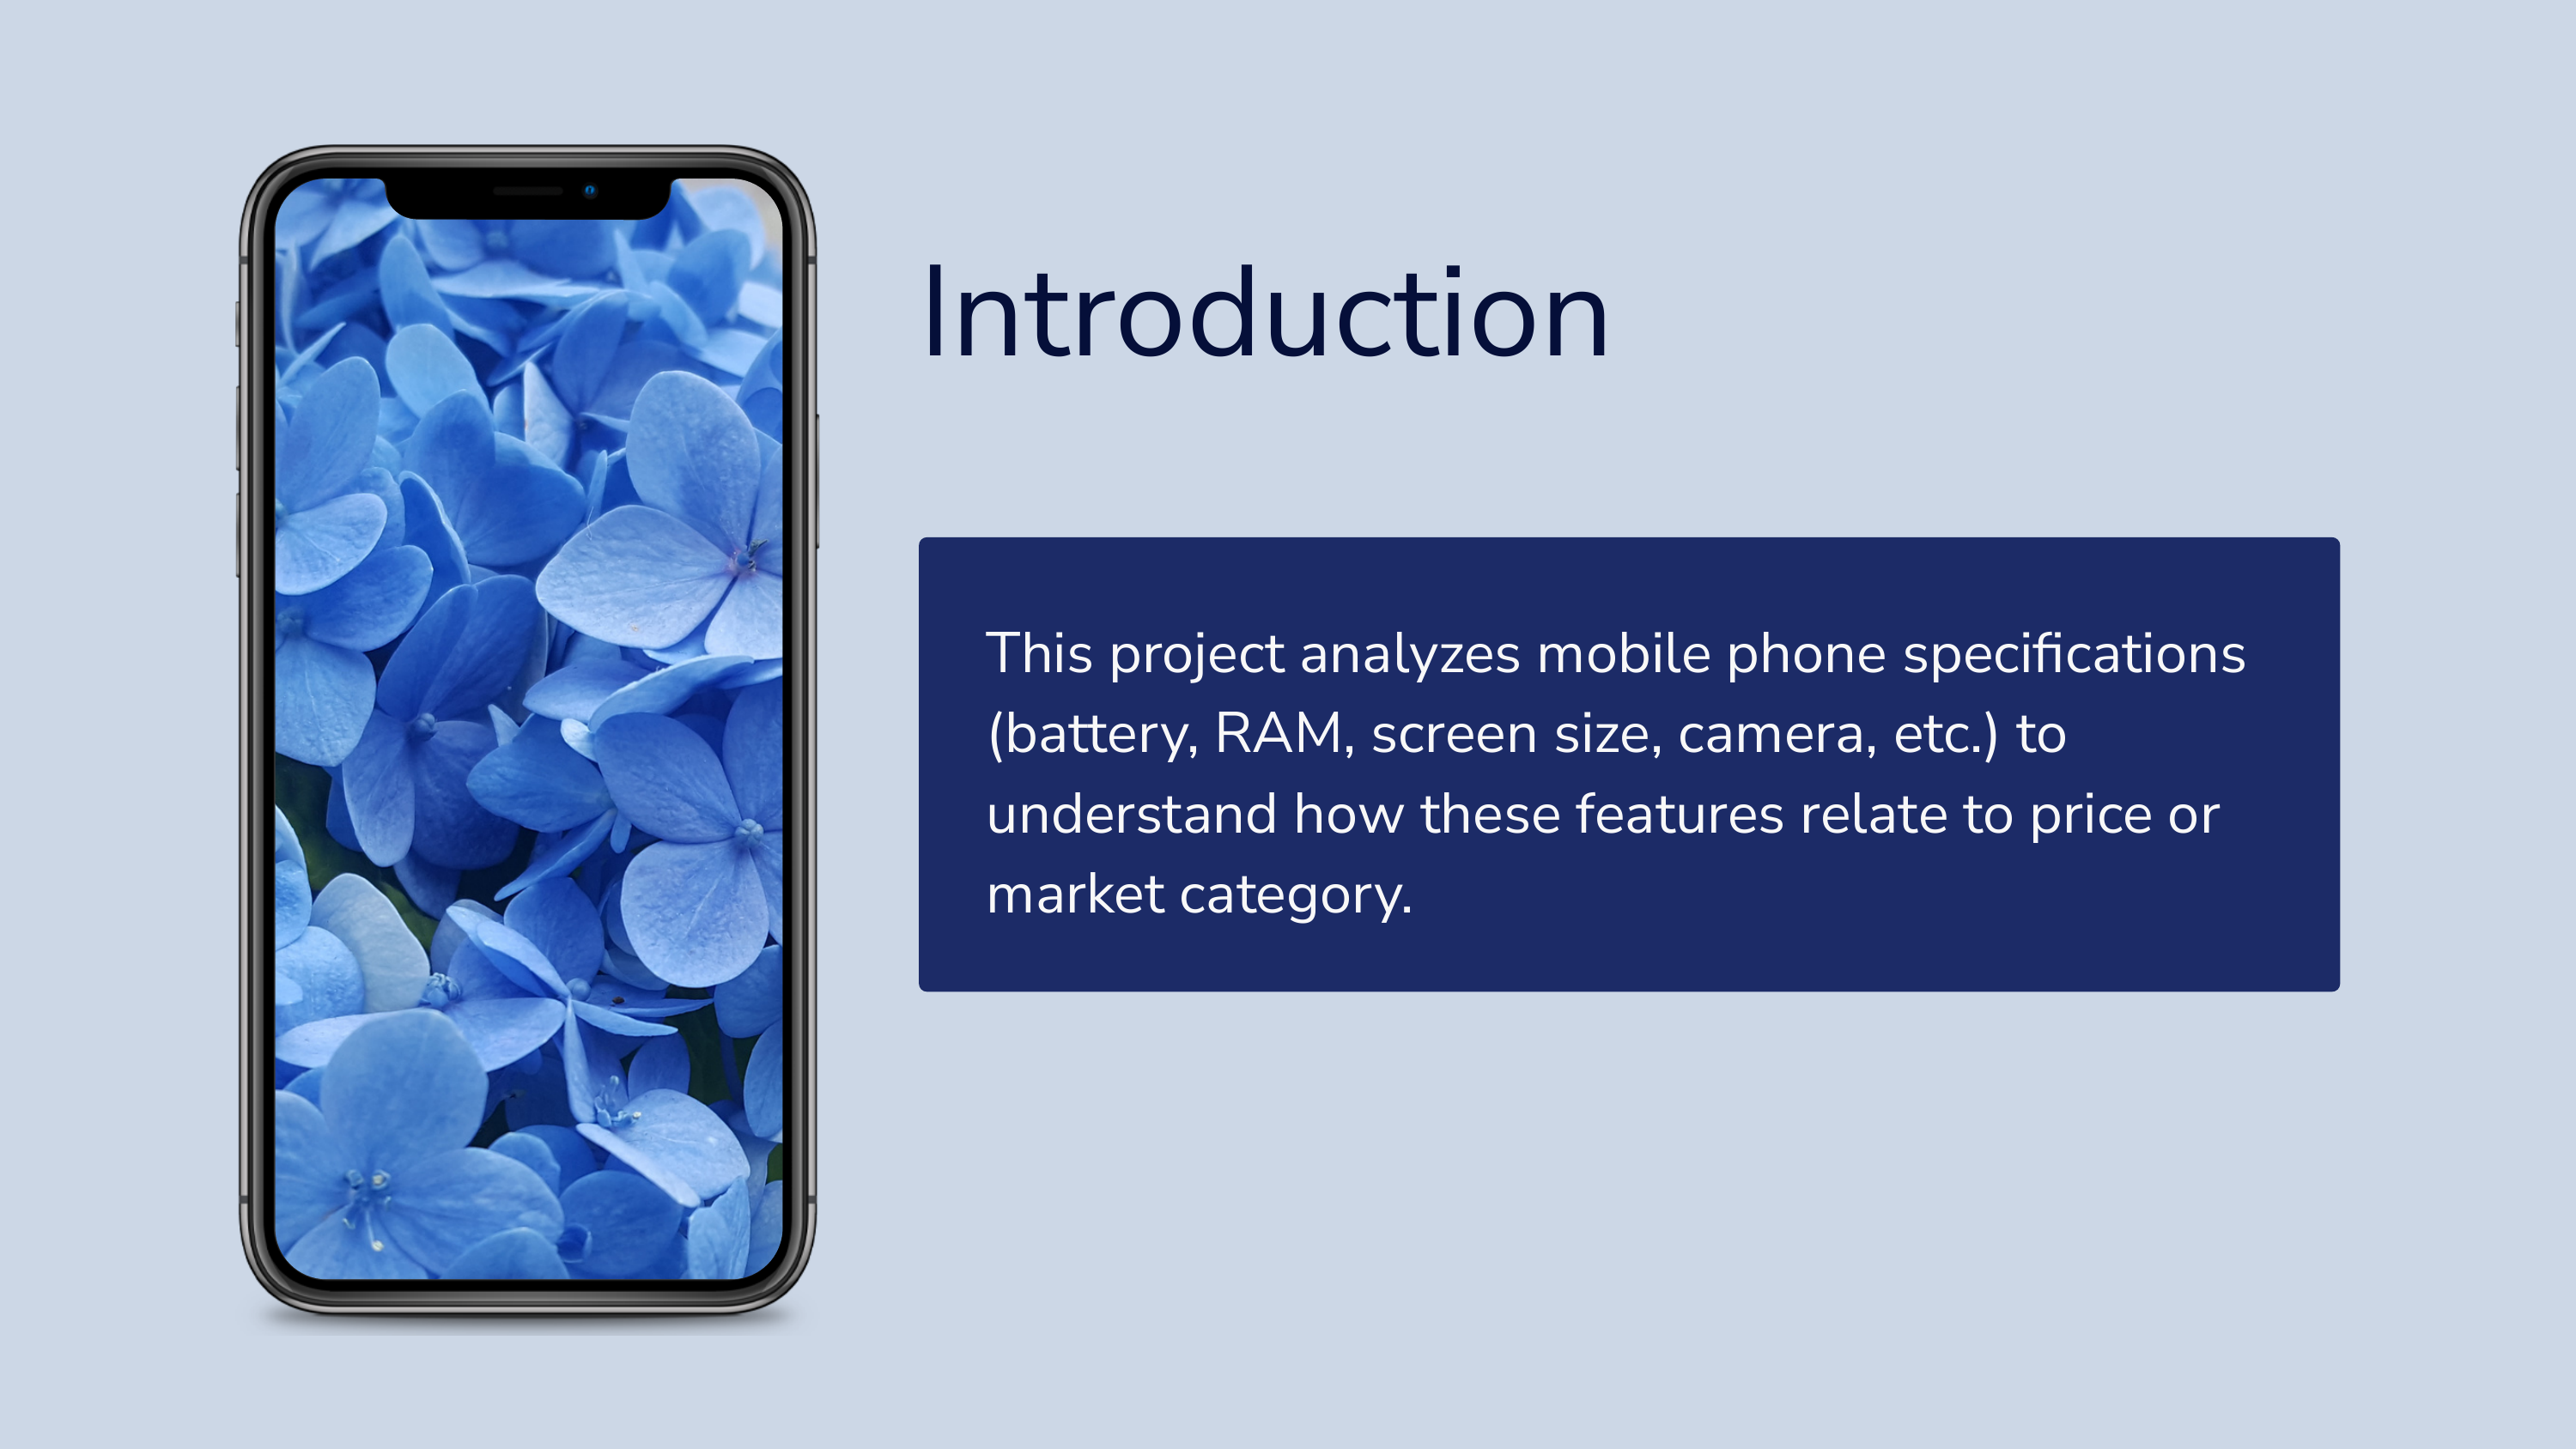

Introduction

This project analyzes mobile phone specifications (battery, RAM, screen size, camera, etc.) to understand how these features relate to price or market category.